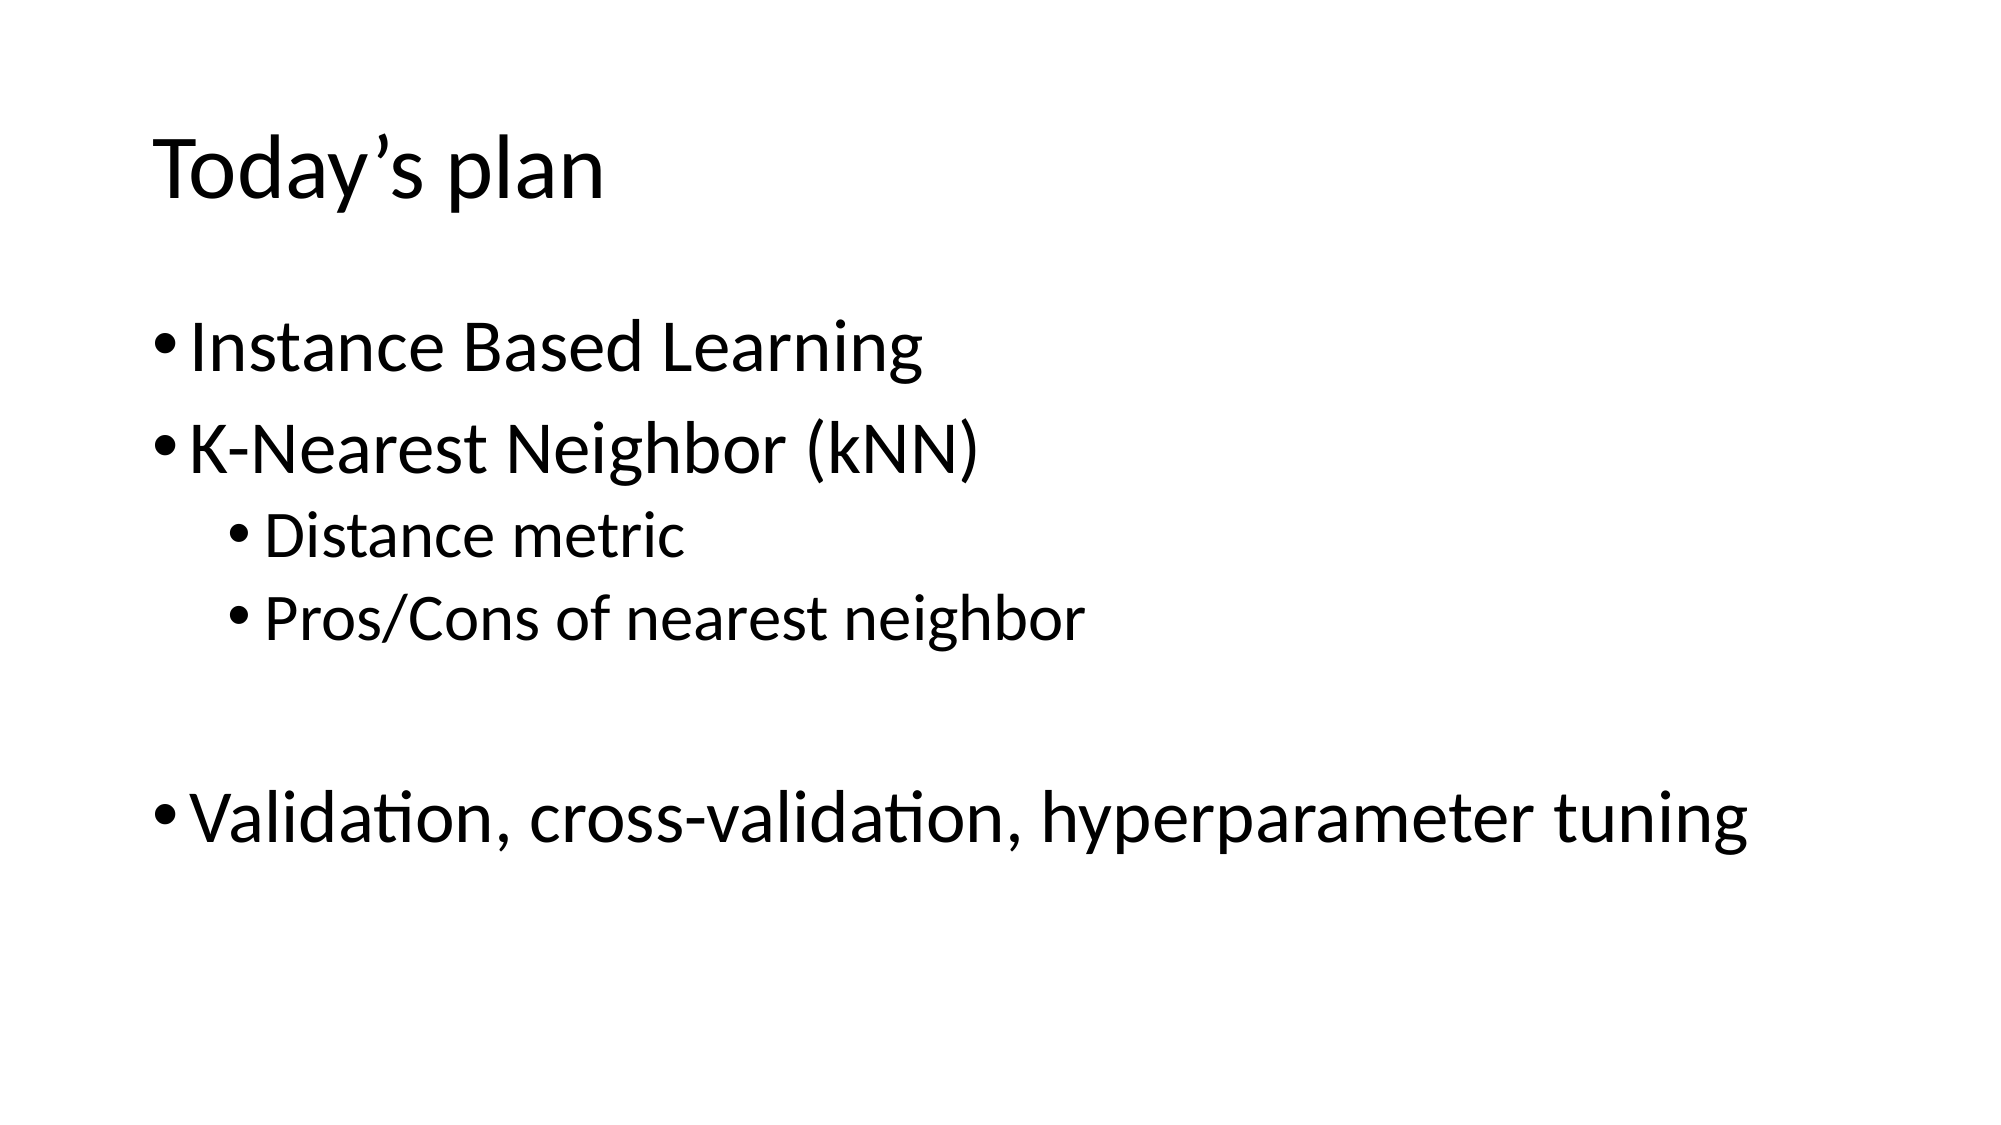

# Today’s plan
Instance Based Learning
K-Nearest Neighbor (kNN)
Distance metric
Pros/Cons of nearest neighbor

Validation, cross-validation, hyperparameter tuning